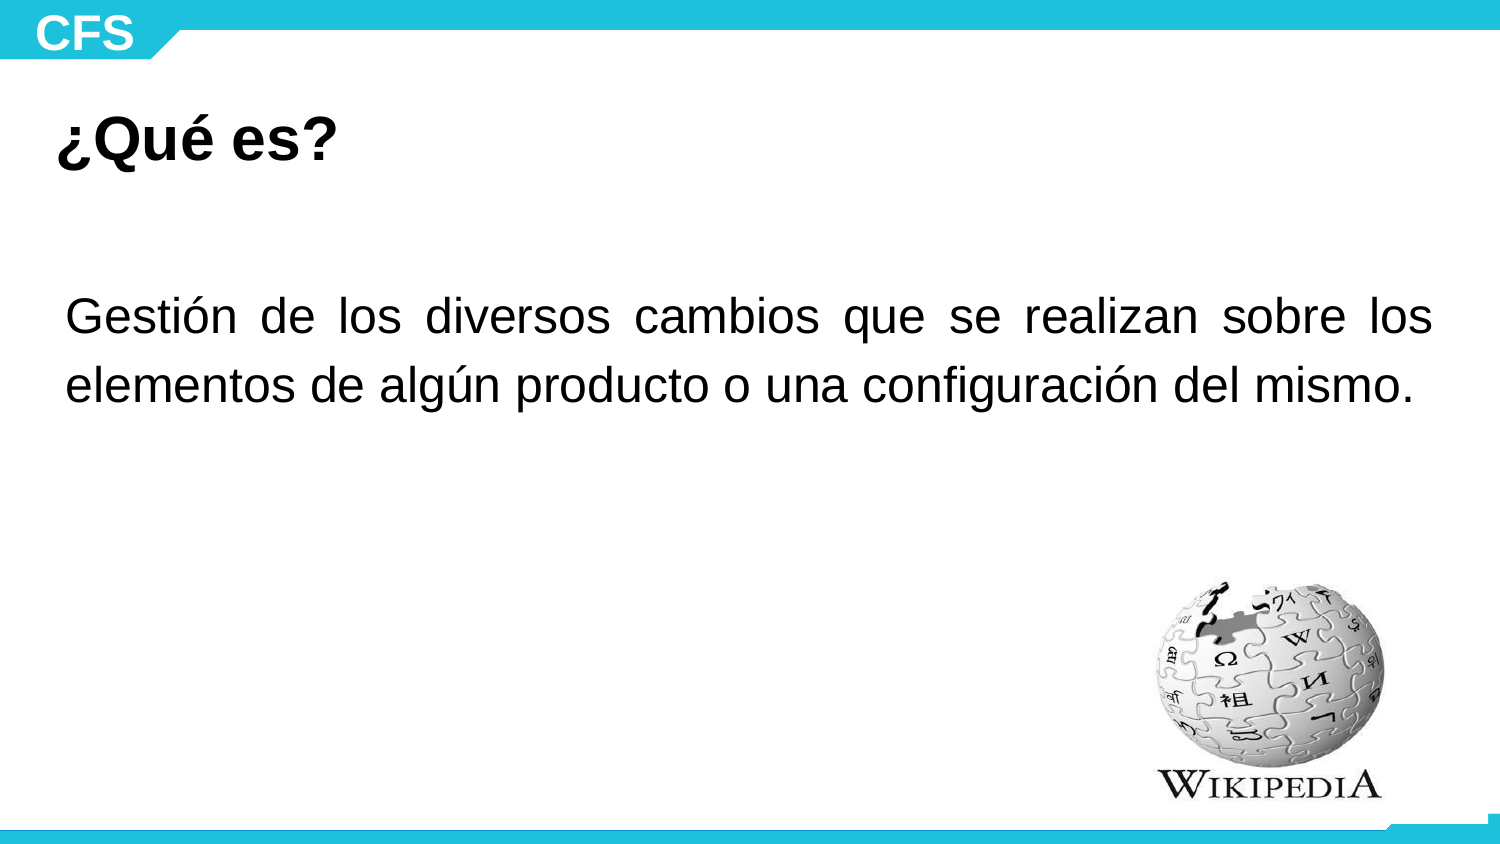

¿Qué es?
Gestión de los diversos cambios que se realizan sobre los elementos de algún producto o una configuración del mismo.